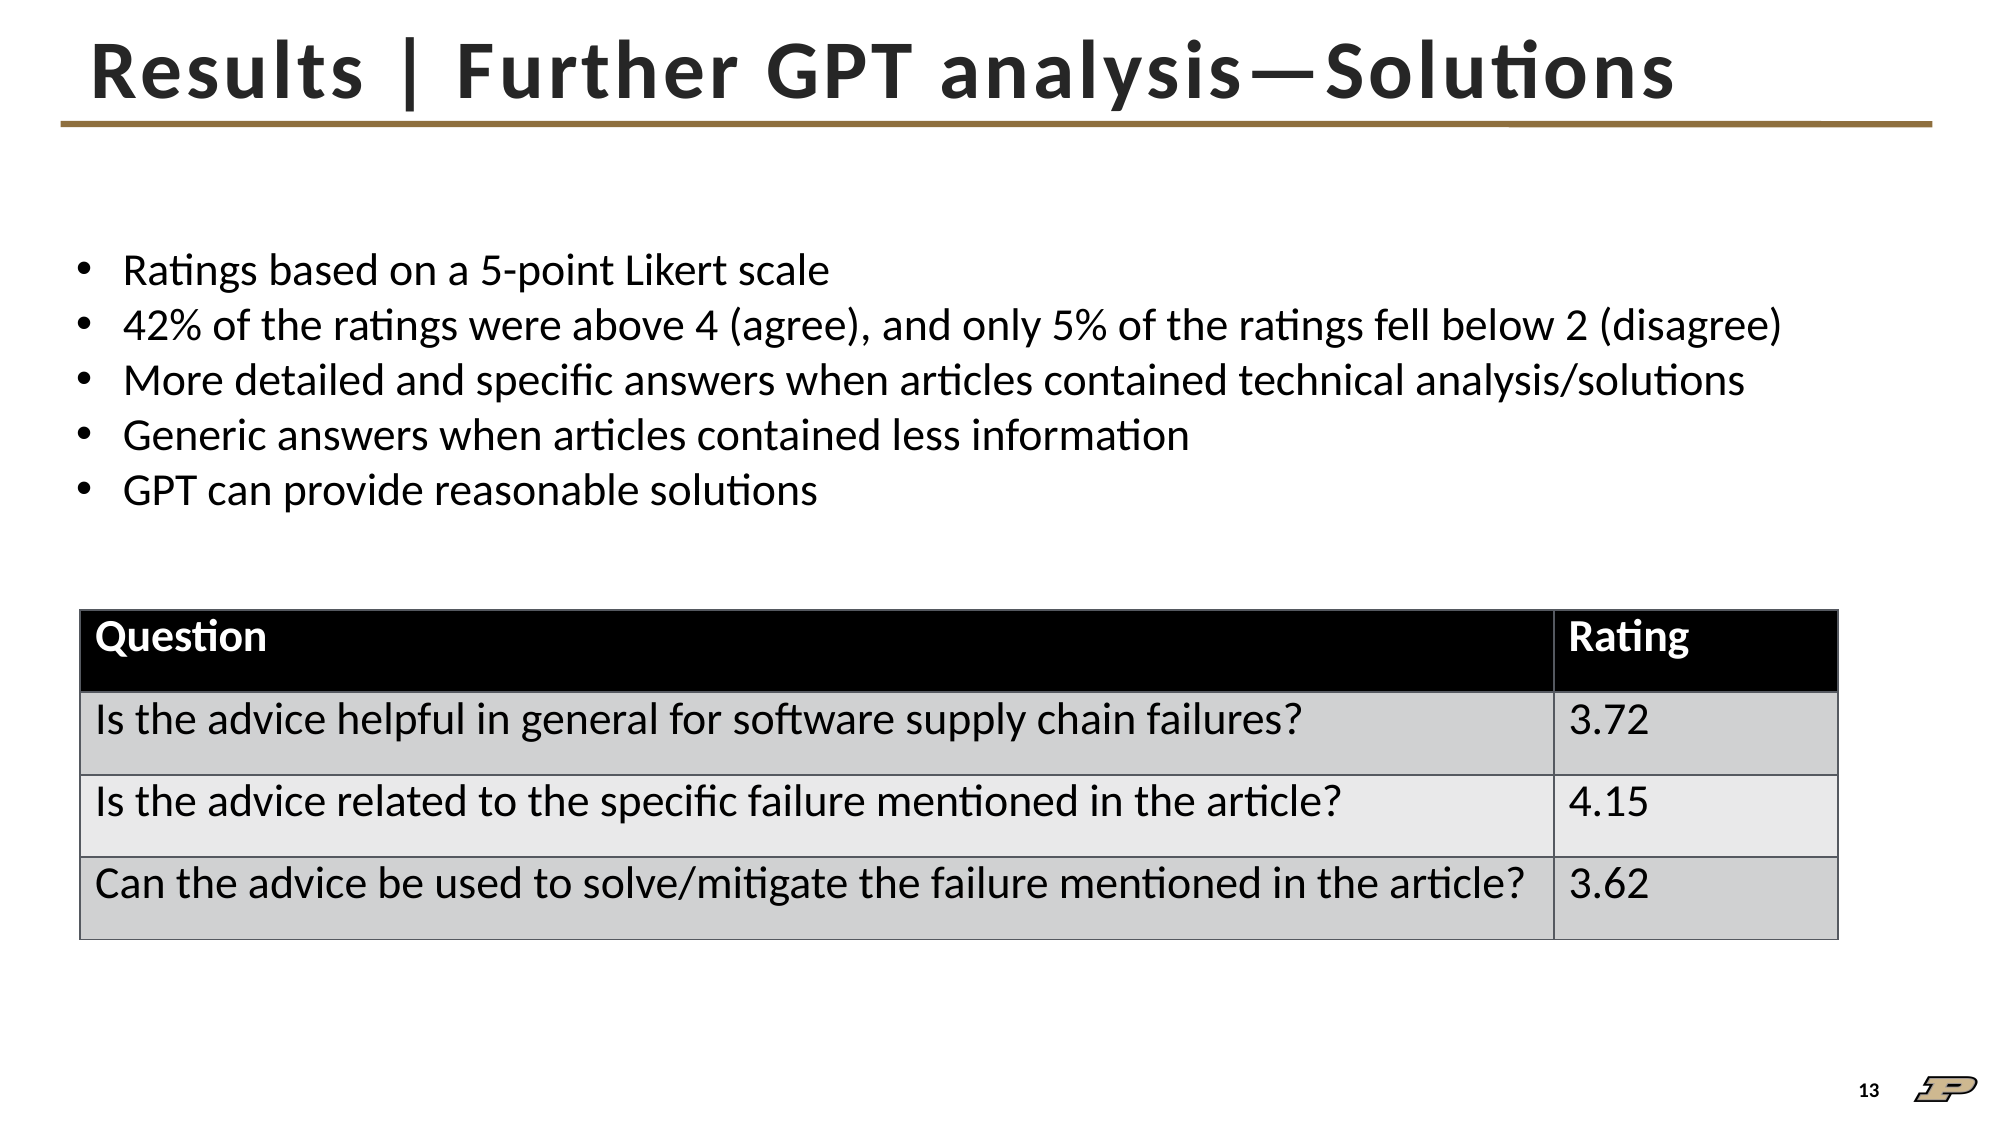

# Results | Further GPT analysis—Solutions

Ratings based on a 5-point Likert scale
42% of the ratings were above 4 (agree), and only 5% of the ratings fell below 2 (disagree)
More detailed and specific answers when articles contained technical analysis/solutions
Generic answers when articles contained less information
GPT can provide reasonable solutions

| Question | Rating |
| --- | --- |
| Is the advice helpful in general for software supply chain failures? | 3.72 |
| Is the advice related to the specific failure mentioned in the article? | 4.15 |
| Can the advice be used to solve/mitigate the failure mentioned in the article? | 3.62 |
13